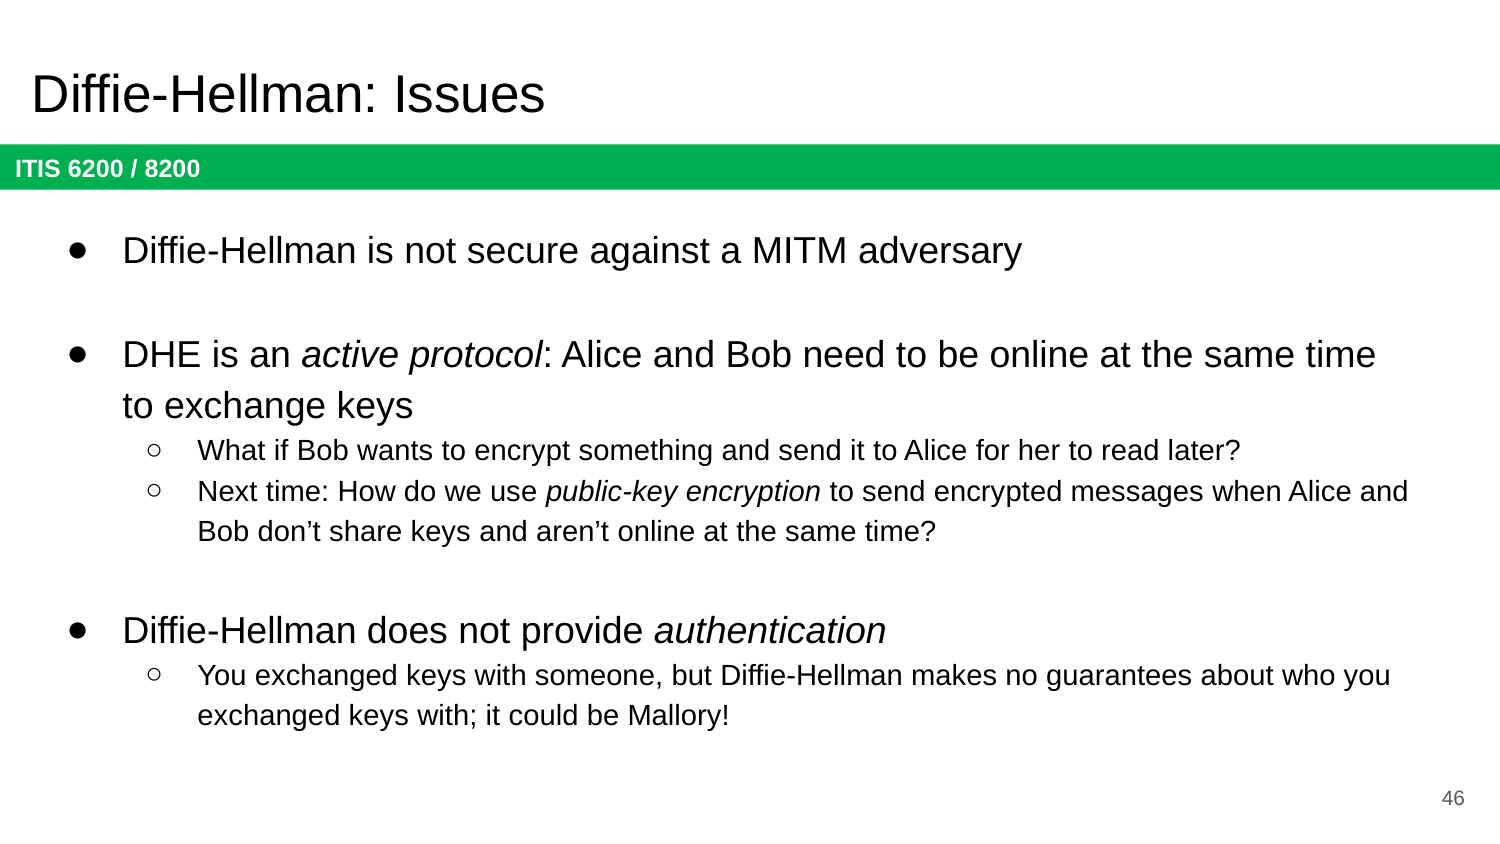

# Diffie-Hellman: Issues
Diffie-Hellman is not secure against a MITM adversary

DHE is an active protocol: Alice and Bob need to be online at the same time to exchange keys
What if Bob wants to encrypt something and send it to Alice for her to read later?
Next time: How do we use public-key encryption to send encrypted messages when Alice and Bob don’t share keys and aren’t online at the same time?

Diffie-Hellman does not provide authentication
You exchanged keys with someone, but Diffie-Hellman makes no guarantees about who you exchanged keys with; it could be Mallory!
46